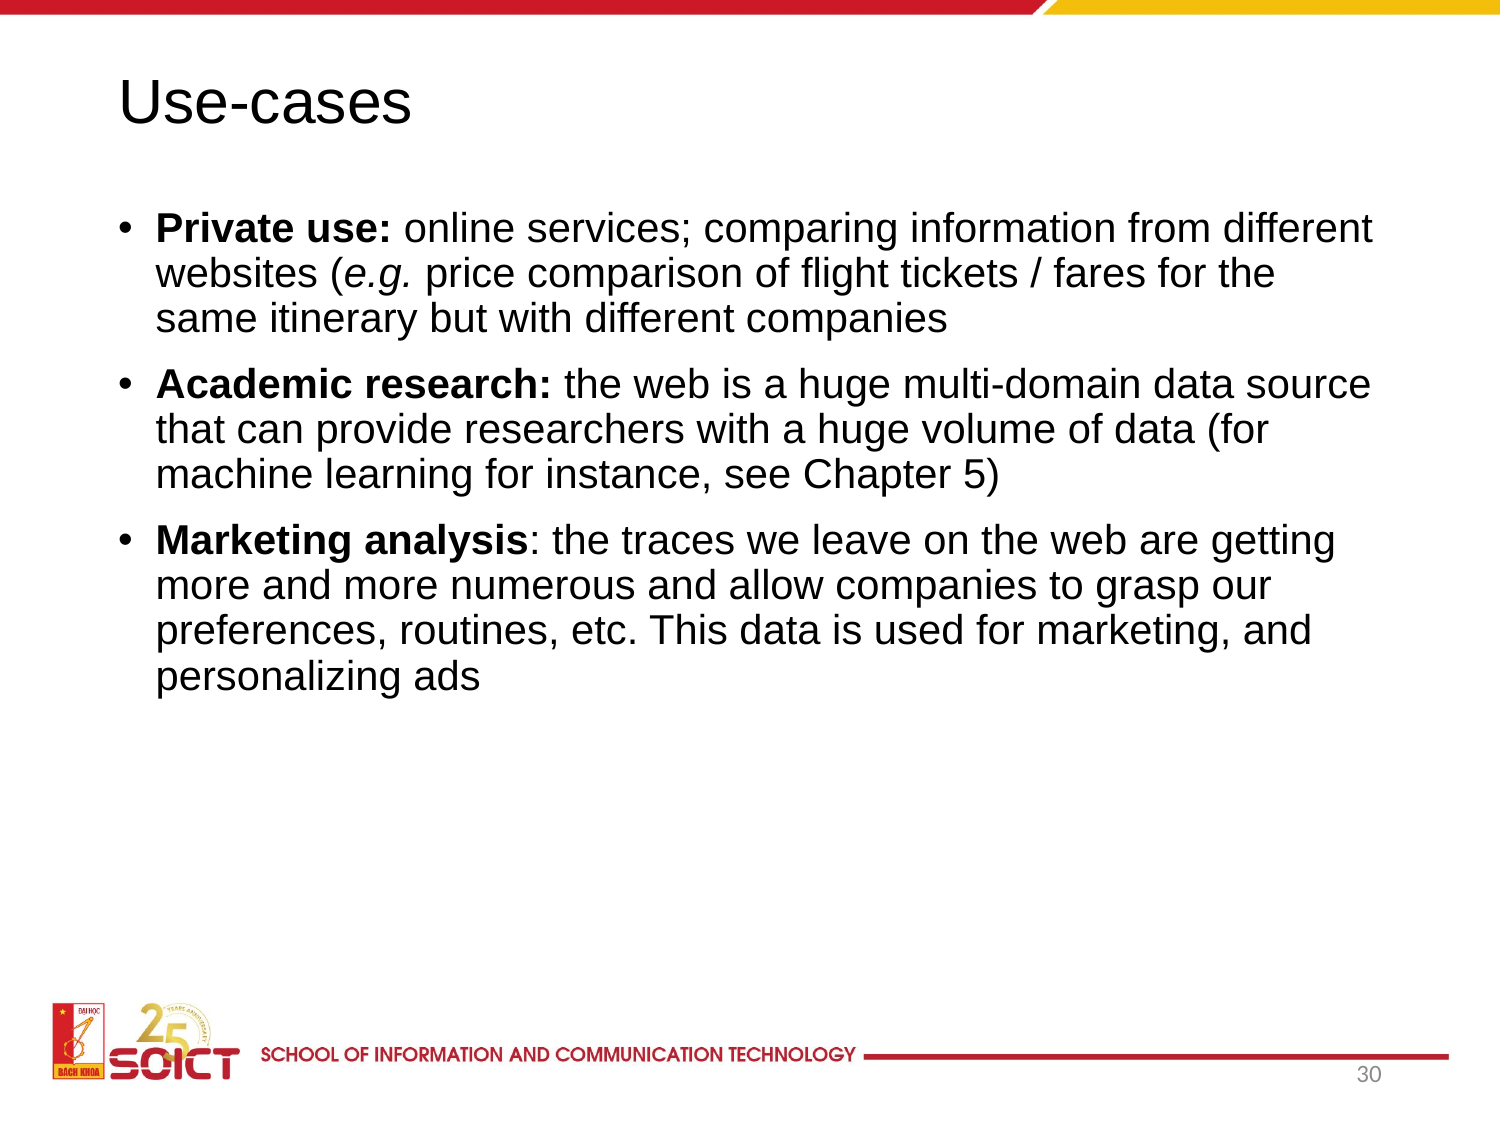

# Use-cases
Private use: online services; comparing information from different websites (e.g. price comparison of flight tickets / fares for the same itinerary but with different companies
Academic research: the web is a huge multi-domain data source that can provide researchers with a huge volume of data (for machine learning for instance, see Chapter 5)
Marketing analysis: the traces we leave on the web are getting more and more numerous and allow companies to grasp our preferences, routines, etc. This data is used for marketing, and personalizing ads

30